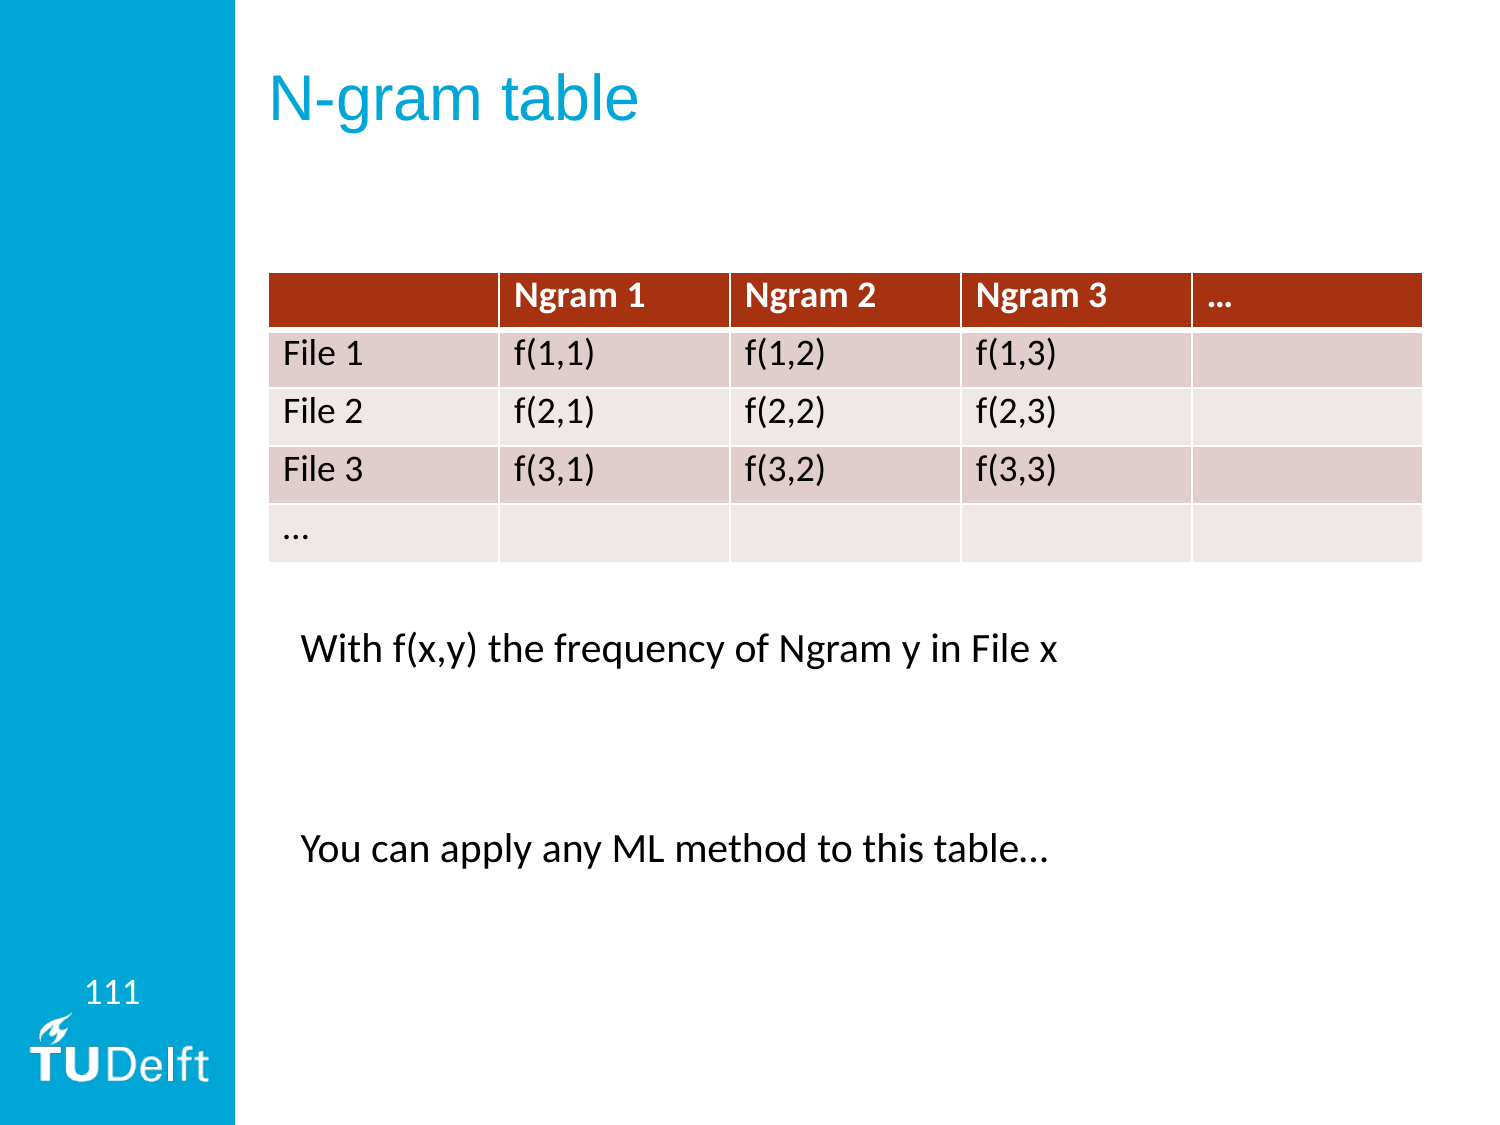

# N-gram table
|  | Ngram 1 | Ngram 2 | Ngram 3 | … |
| --- | --- | --- | --- | --- |
| File 1 | f(1,1) | f(1,2) | f(1,3) |  |
| File 2 | f(2,1) | f(2,2) | f(2,3) |  |
| File 3 | f(3,1) | f(3,2) | f(3,3) |  |
| … |  |  |  |  |
With f(x,y) the frequency of Ngram y in File x

You can apply any ML method to this table…